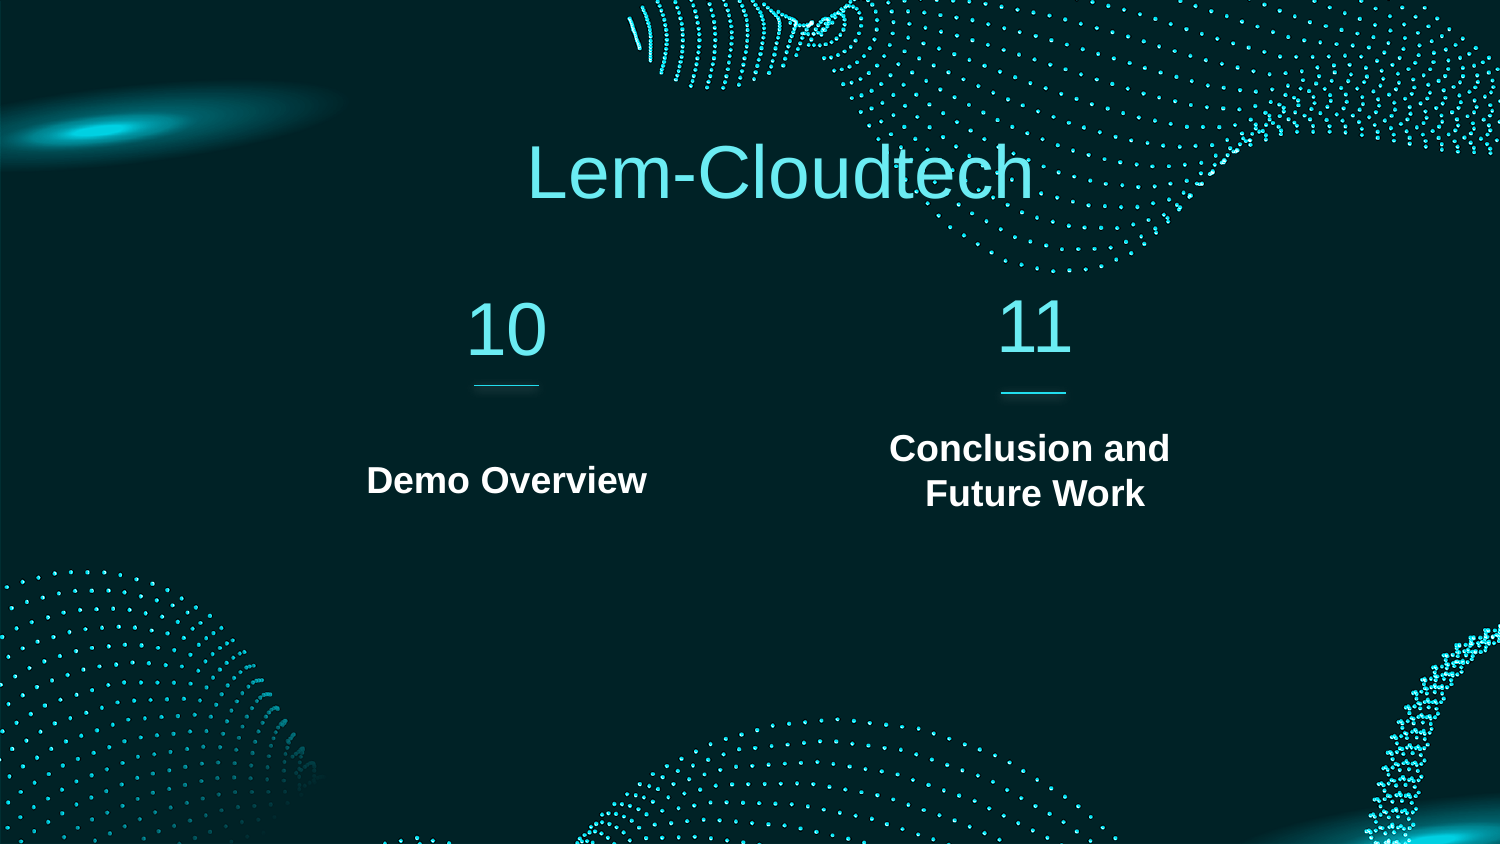

Lem-Cloudtech
11
10
# Demo Overview
Conclusion and
Future Work